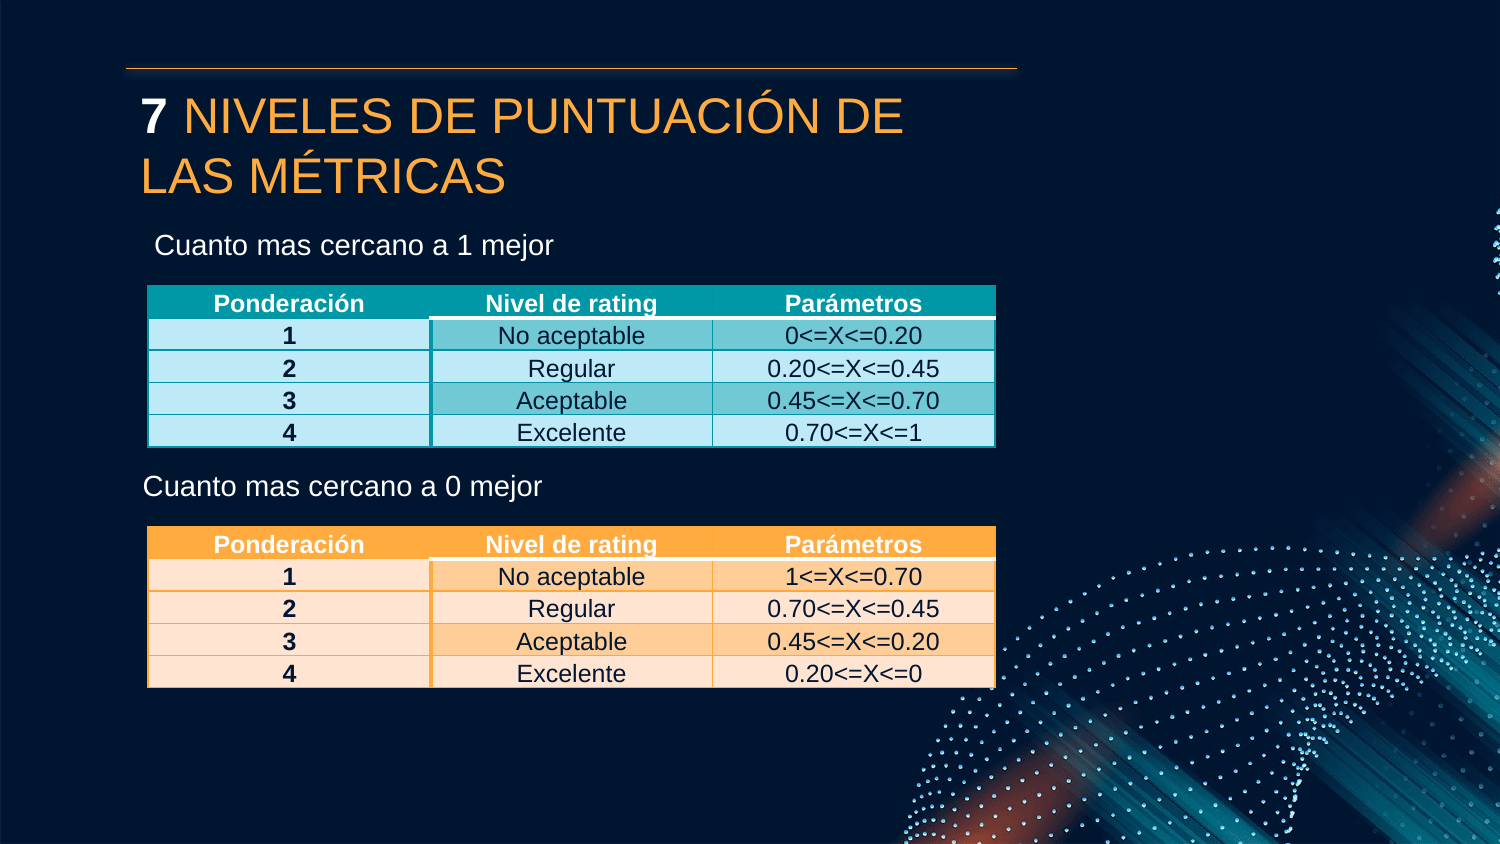

# 7 NIVELES DE PUNTUACIÓN DE LAS MÉTRICAS
Cuanto mas cercano a 1 mejor
| Ponderación | Nivel de rating | Parámetros |
| --- | --- | --- |
| 1 | No aceptable | 0<=X<=0.20 |
| 2 | Regular | 0.20<=X<=0.45 |
| 3 | Aceptable | 0.45<=X<=0.70 |
| 4 | Excelente | 0.70<=X<=1 |
Cuanto mas cercano a 0 mejor
| Ponderación | Nivel de rating | Parámetros |
| --- | --- | --- |
| 1 | No aceptable | 1<=X<=0.70 |
| 2 | Regular | 0.70<=X<=0.45 |
| 3 | Aceptable | 0.45<=X<=0.20 |
| 4 | Excelente | 0.20<=X<=0 |